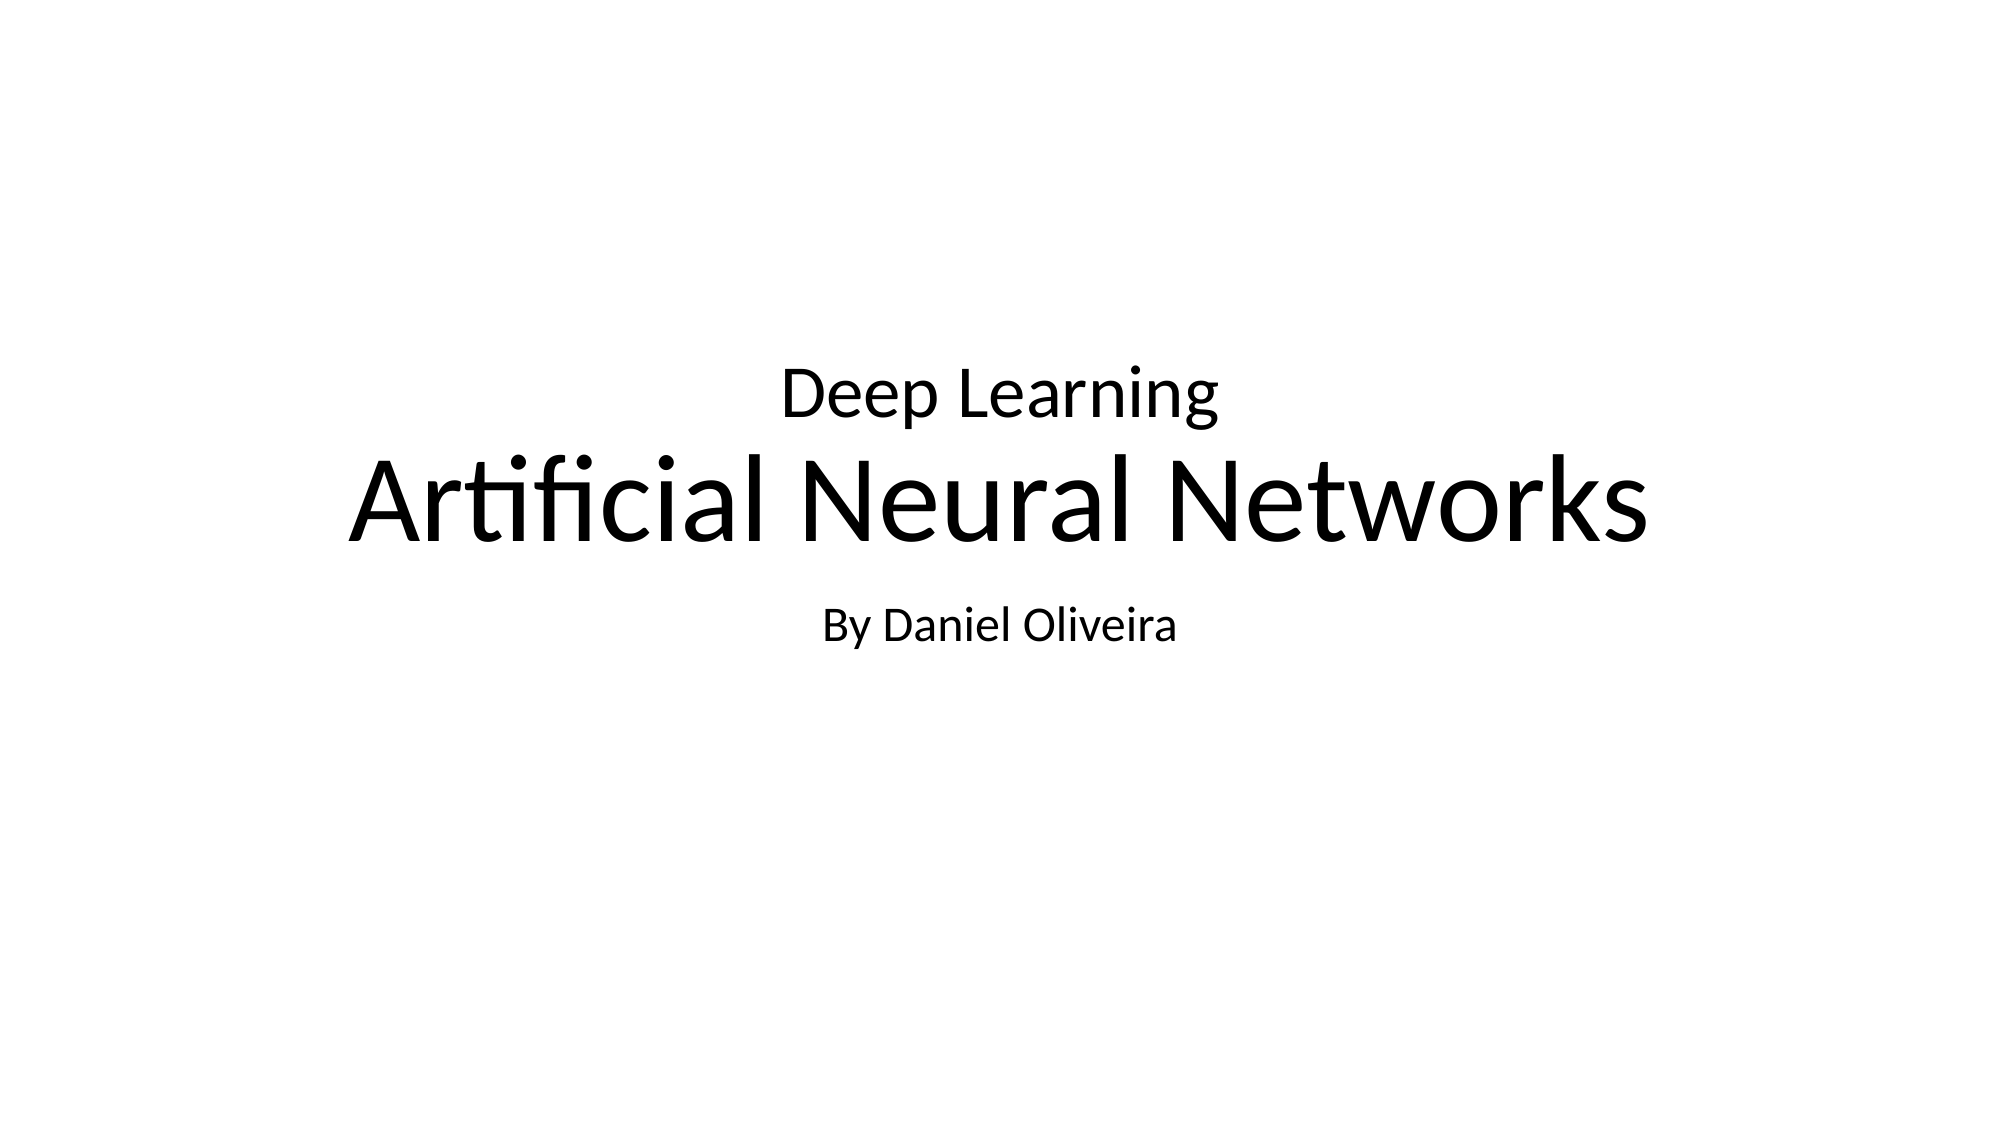

# Deep Learning Artificial Neural Networks
By Daniel Oliveira